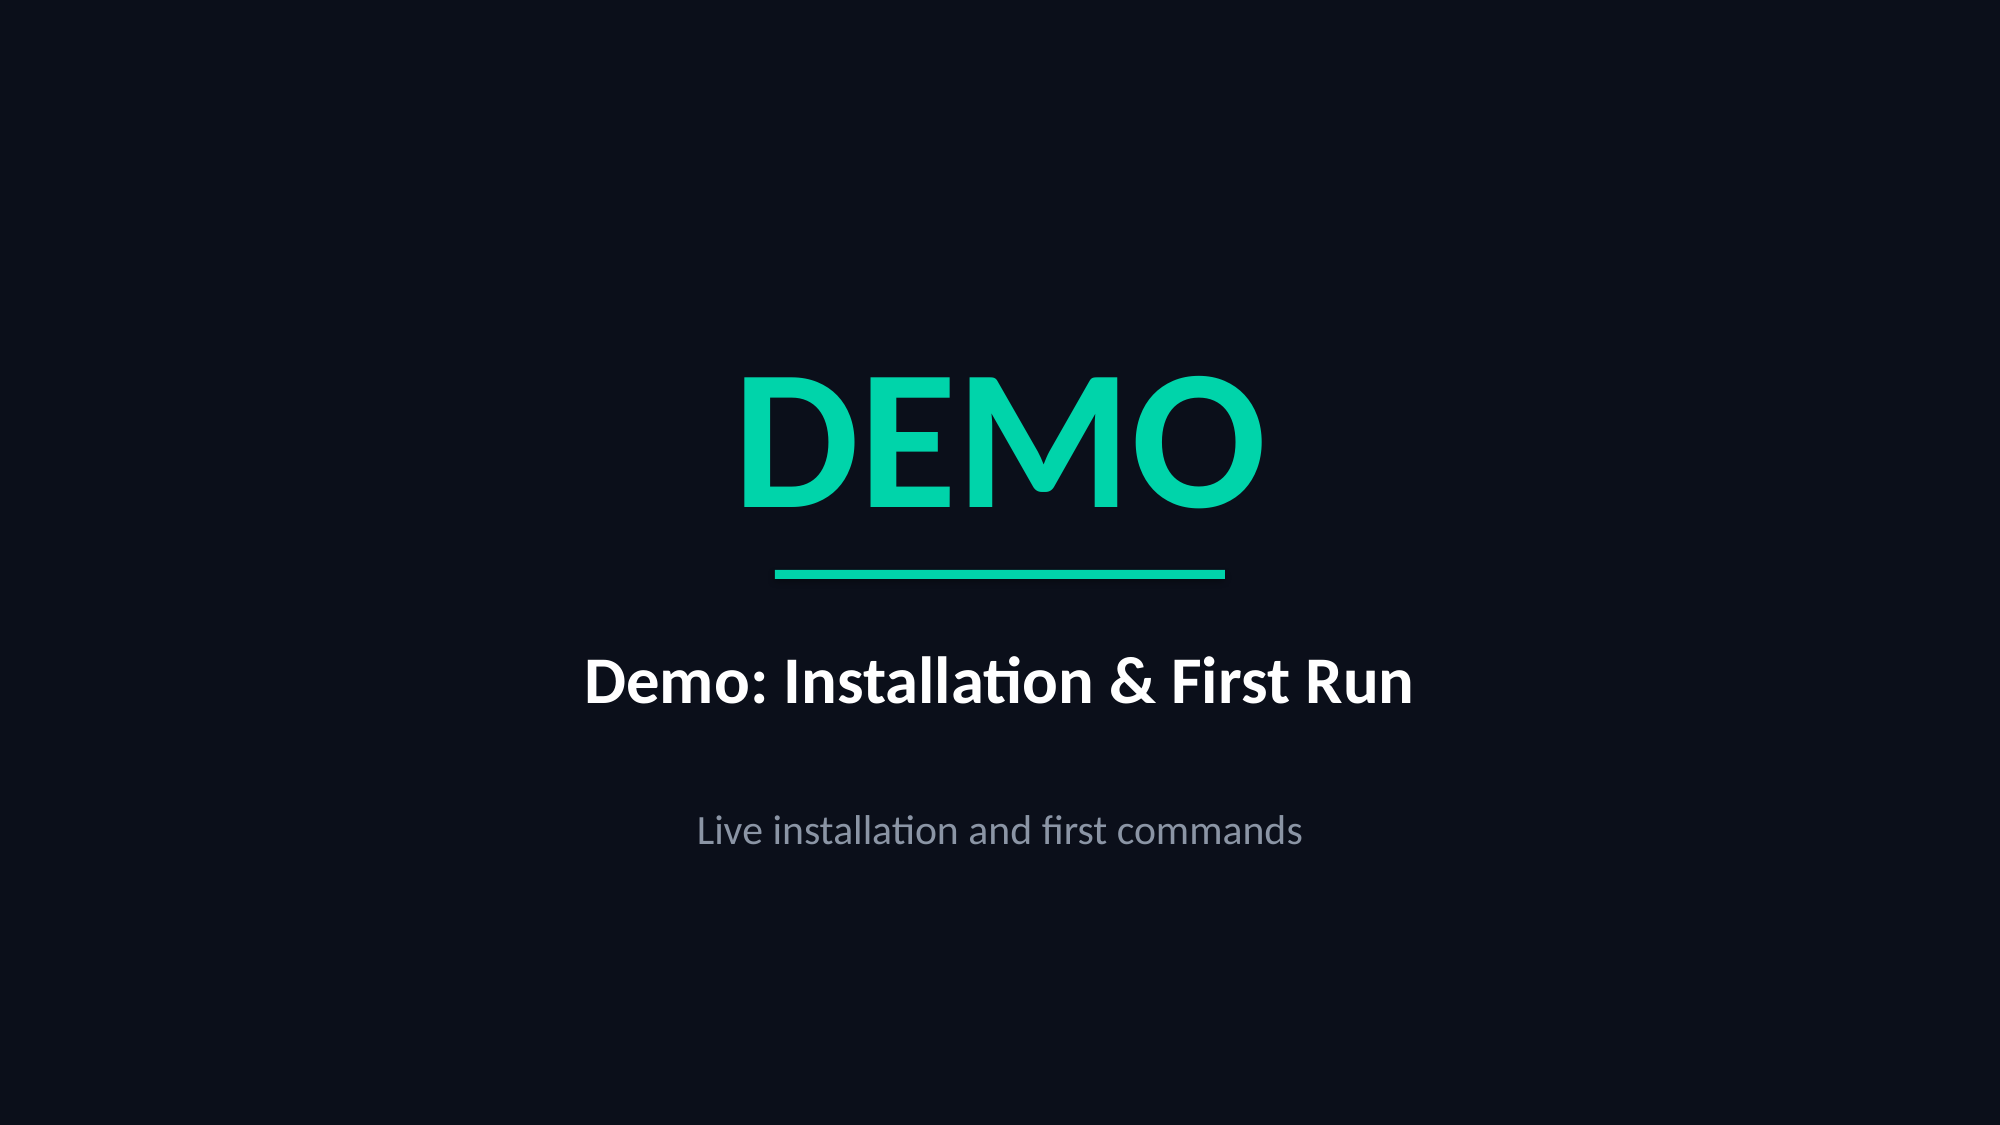

DEMO

Demo: Installation & First Run
Live installation and first commands